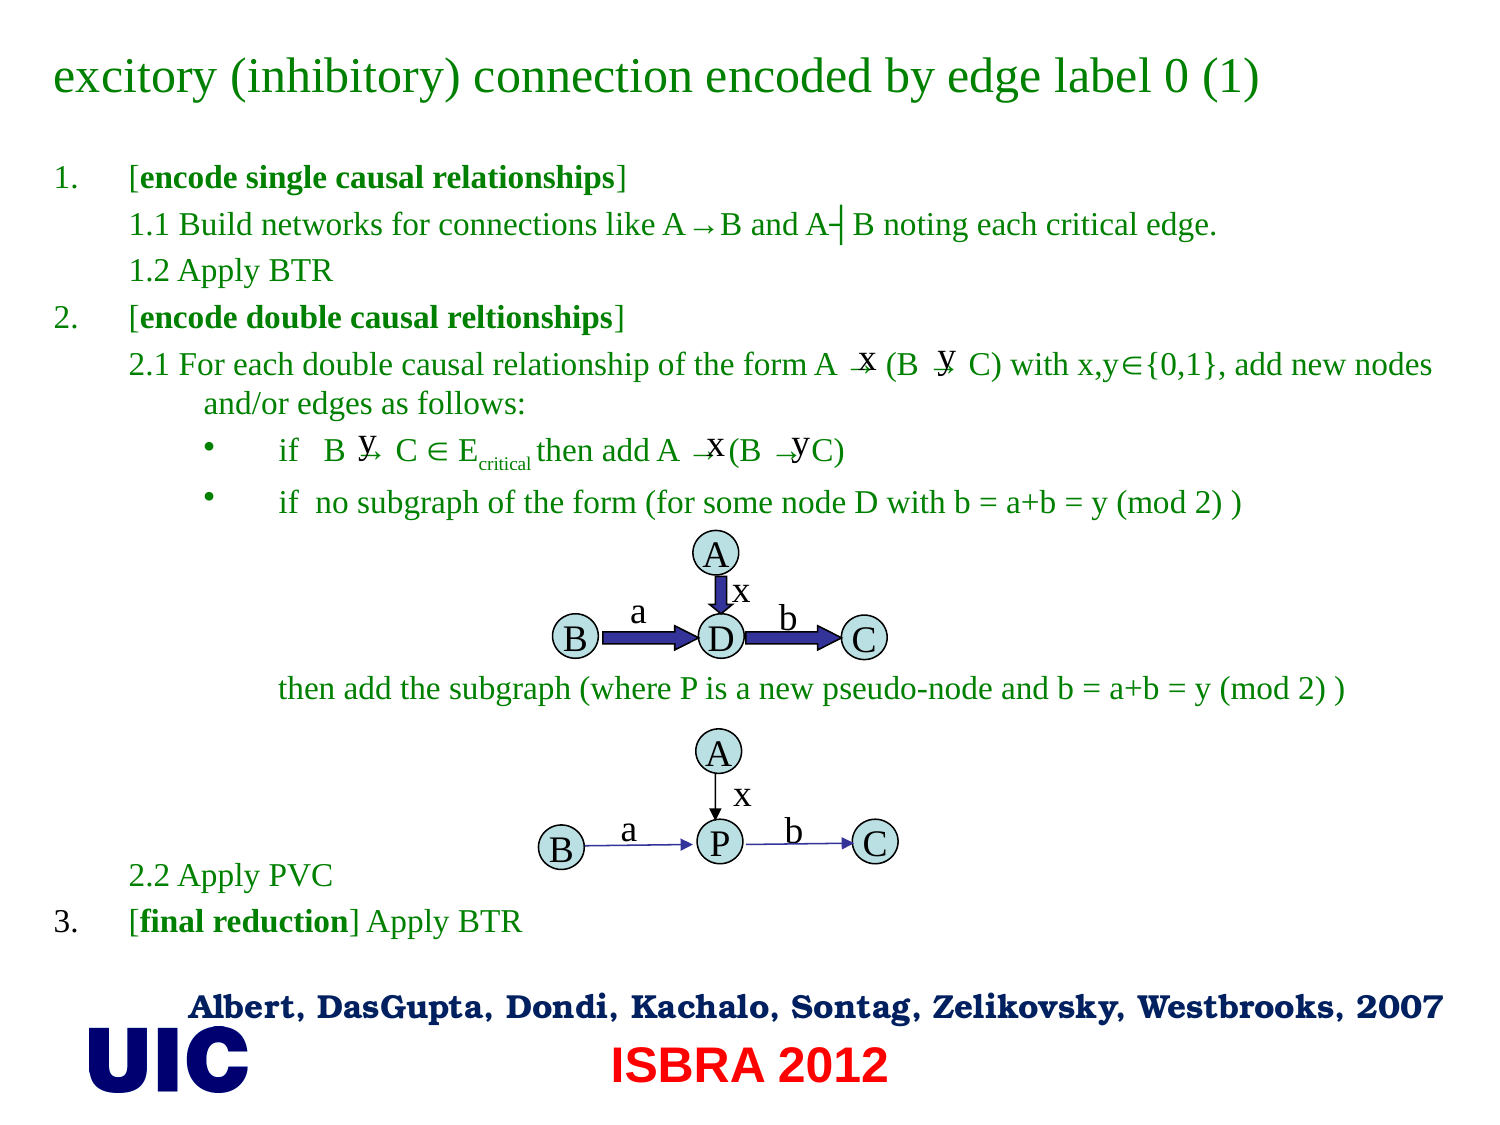

excitory (inhibitory) connection encoded by edge label 0 (1)

[encode single causal relationships]
1.1 Build networks for connections like A→B and A┤B noting each critical edge.
1.2 Apply BTR
[encode double causal reltionships]
2.1 For each double causal relationship of the form A → (B → C) with x,y∈{0,1}, add new nodes and/or edges as follows:
if   B → C ∈ Ecritical then add A → (B → C)
if  no subgraph of the form (for some node D with b = a+b = y (mod 2) )

         then add the subgraph (where P is a new pseudo-node and b = a+b = y (mod 2) )

2.2 Apply PVC
[final reduction] Apply BTR
y
x
y
y
x
A
x

a
b
B
D
C

A
x

a
b
P
C
B

Albert, DasGupta, Dondi, Kachalo, Sontag, Zelikovsky, Westbrooks, 2007
ISBRA 2012